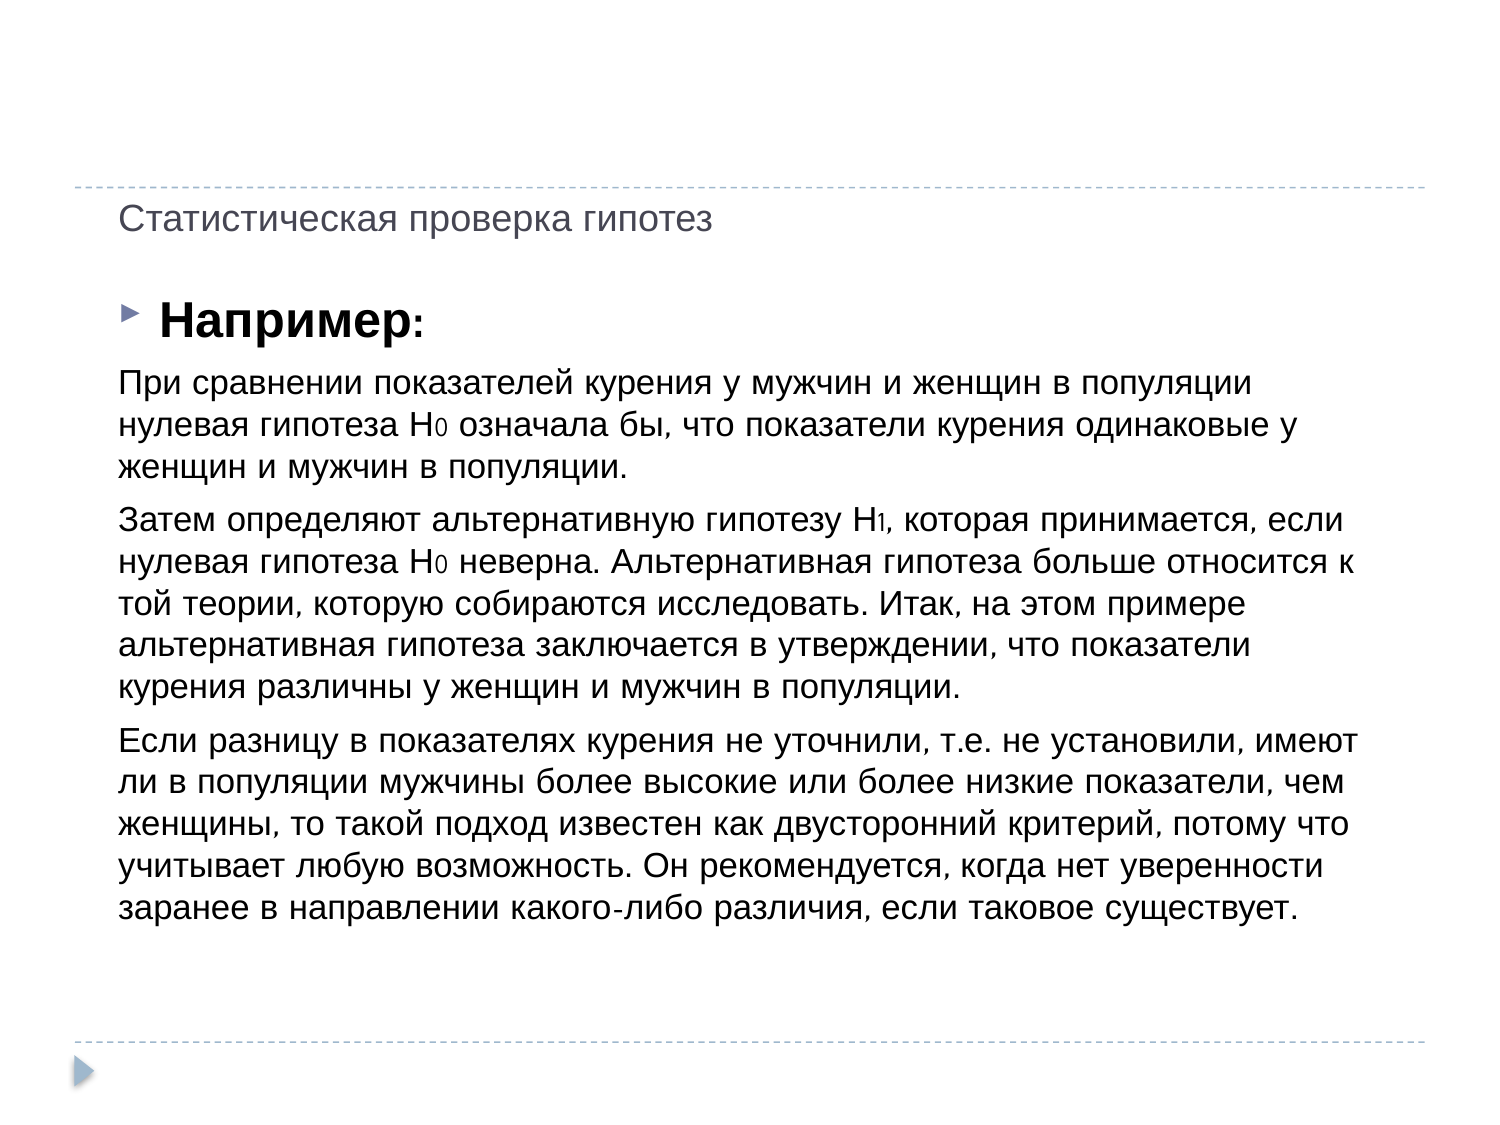

# Статистическая проверка гипотез
Например:
При сравнении показателей курения у мужчин и женщин в популяции нулевая гипотеза Н0 означала бы, что показатели курения одинаковые у женщин и мужчин в популяции.
Затем определяют альтернативную гипотезу Н1, которая принимается, если нулевая гипотеза Н0 неверна. Альтернативная гипотеза больше относится к той теории, которую собираются исследовать. Итак, на этом примере альтернативная гипотеза заключается в утверждении, что показатели курения различны у женщин и мужчин в популяции.
Если разницу в показателях курения не уточнили, т.е. не установили, имеют ли в популяции мужчины более высокие или более низкие показатели, чем женщины, то такой подход известен как двусторонний критерий, потому что учитывает любую возможность. Он рекомендуется, когда нет уверенности заранее в направлении какого-либо различия, если таковое существует.